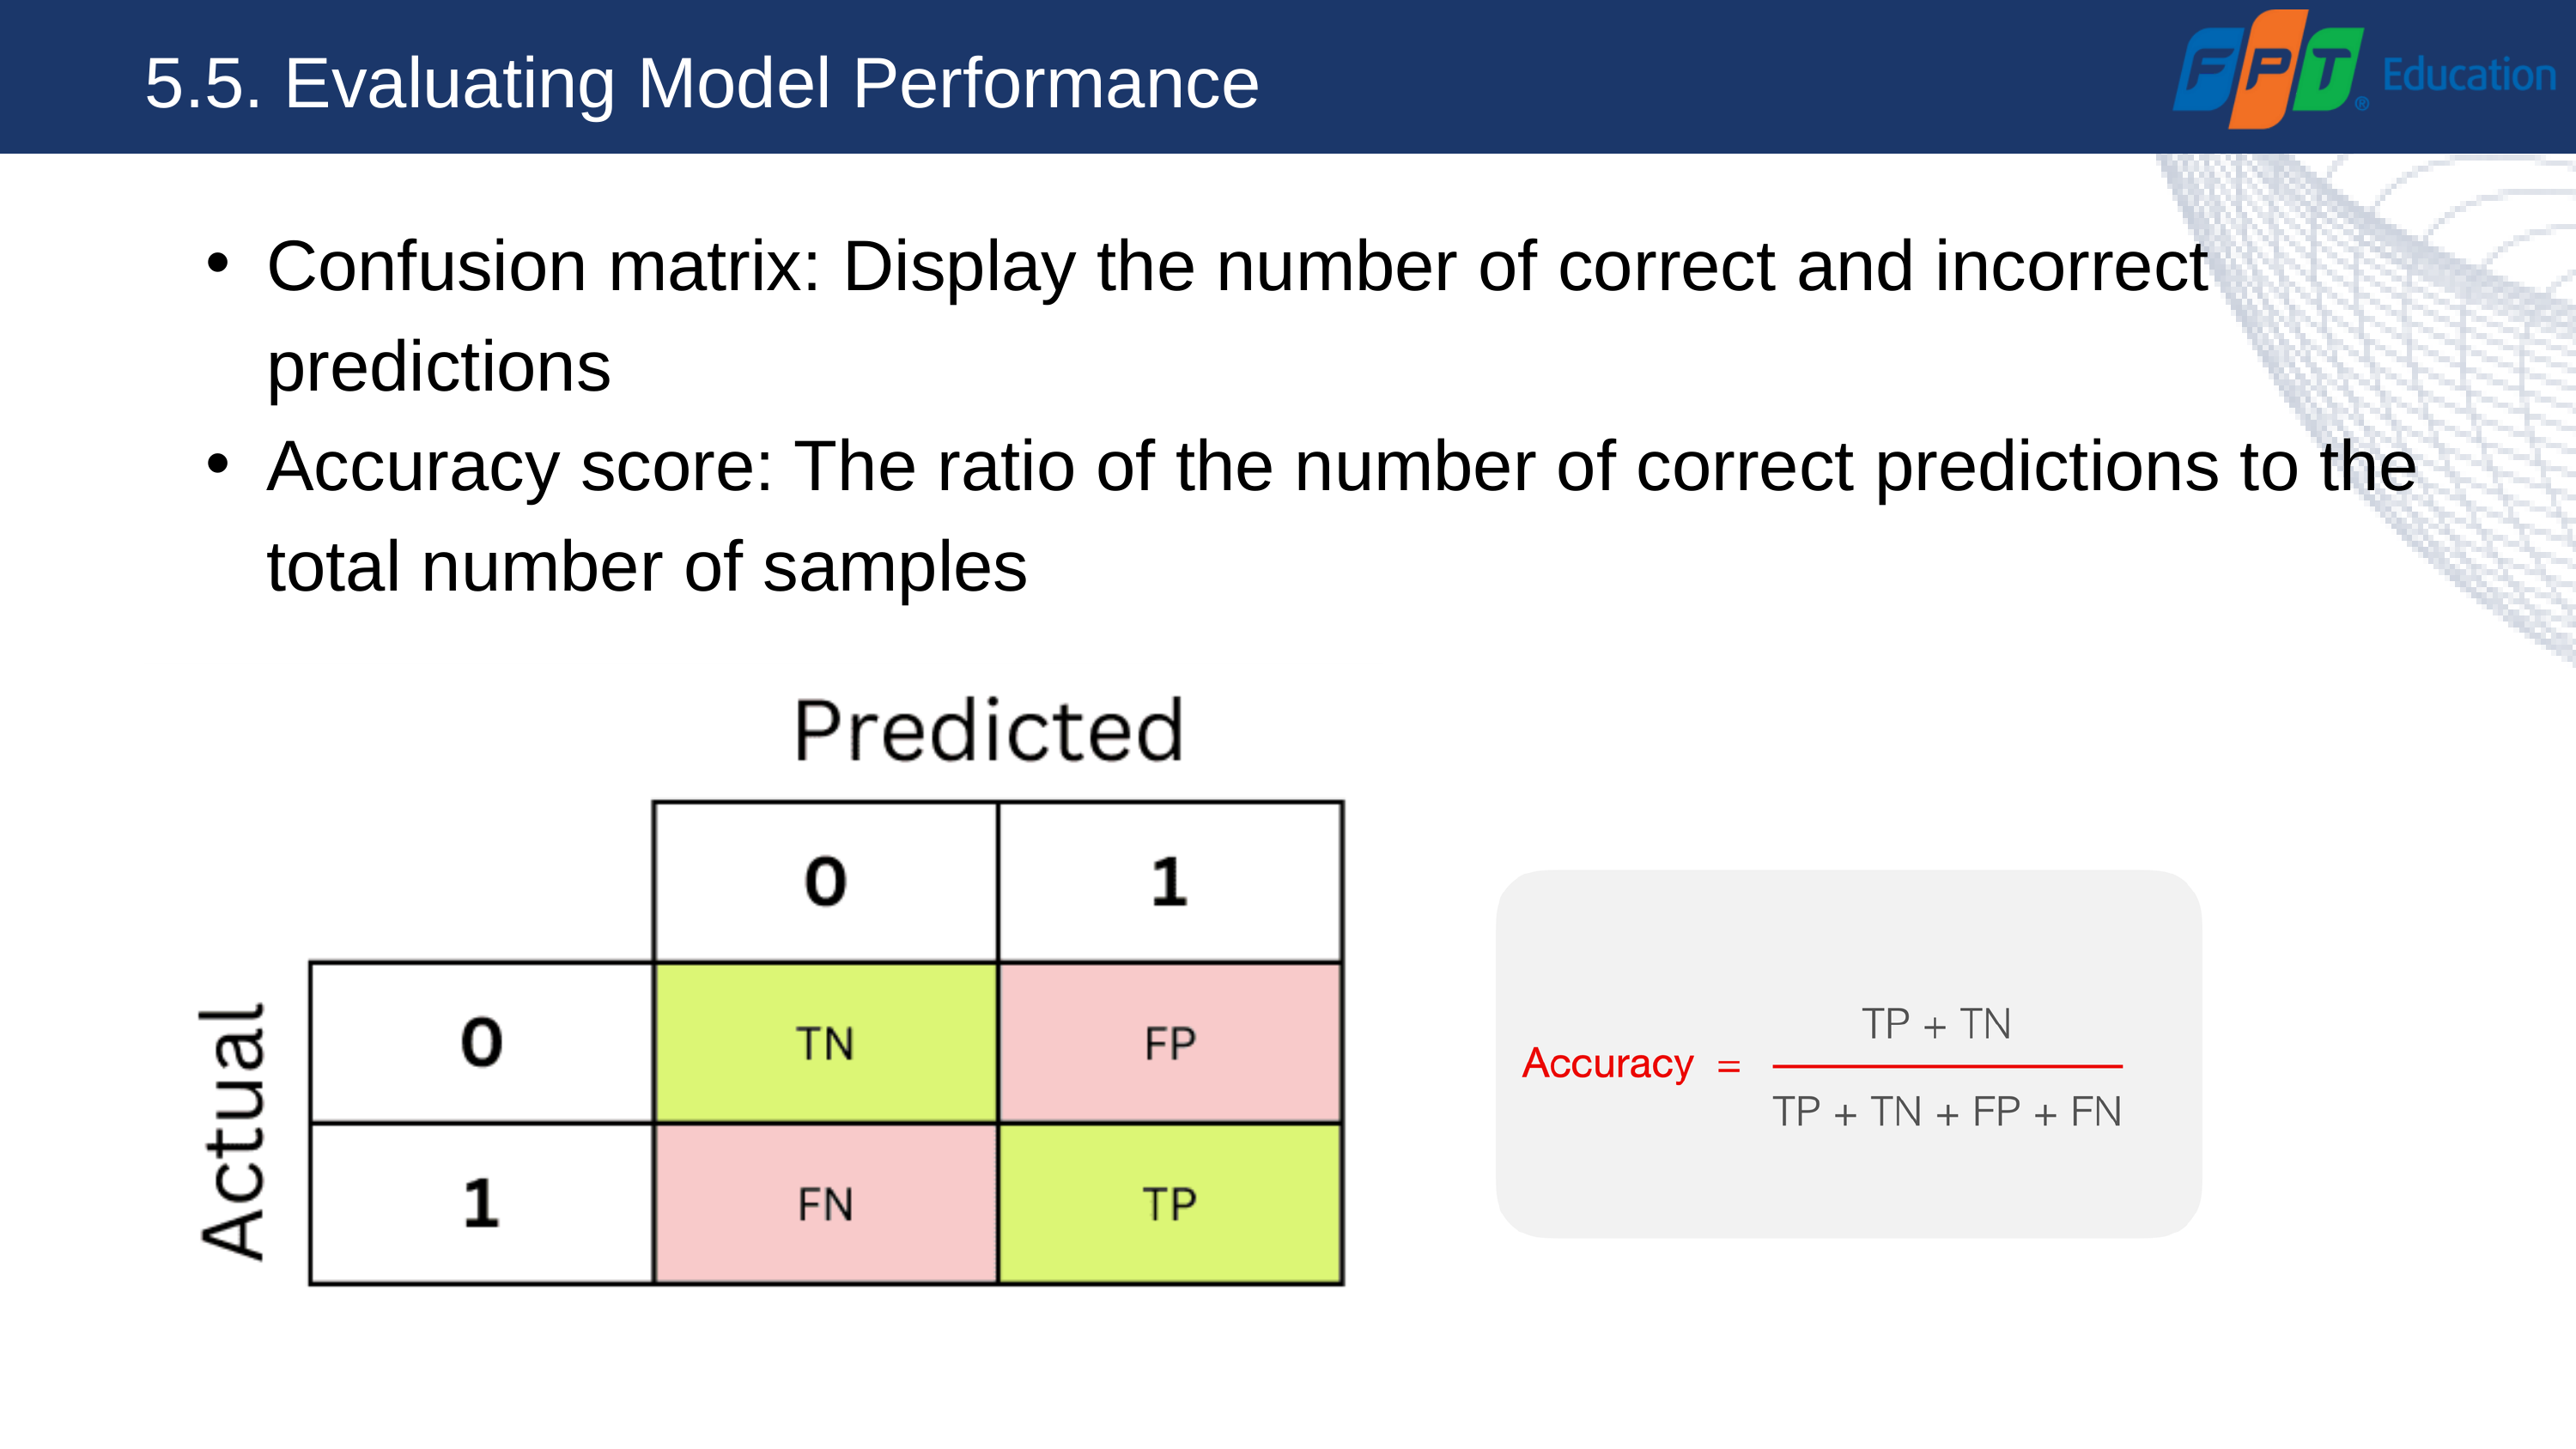

5.5. Evaluating Model Performance
Confusion matrix: Display the number of correct and incorrect predictions
Accuracy score: The ratio of the number of correct predictions to the total number of samples